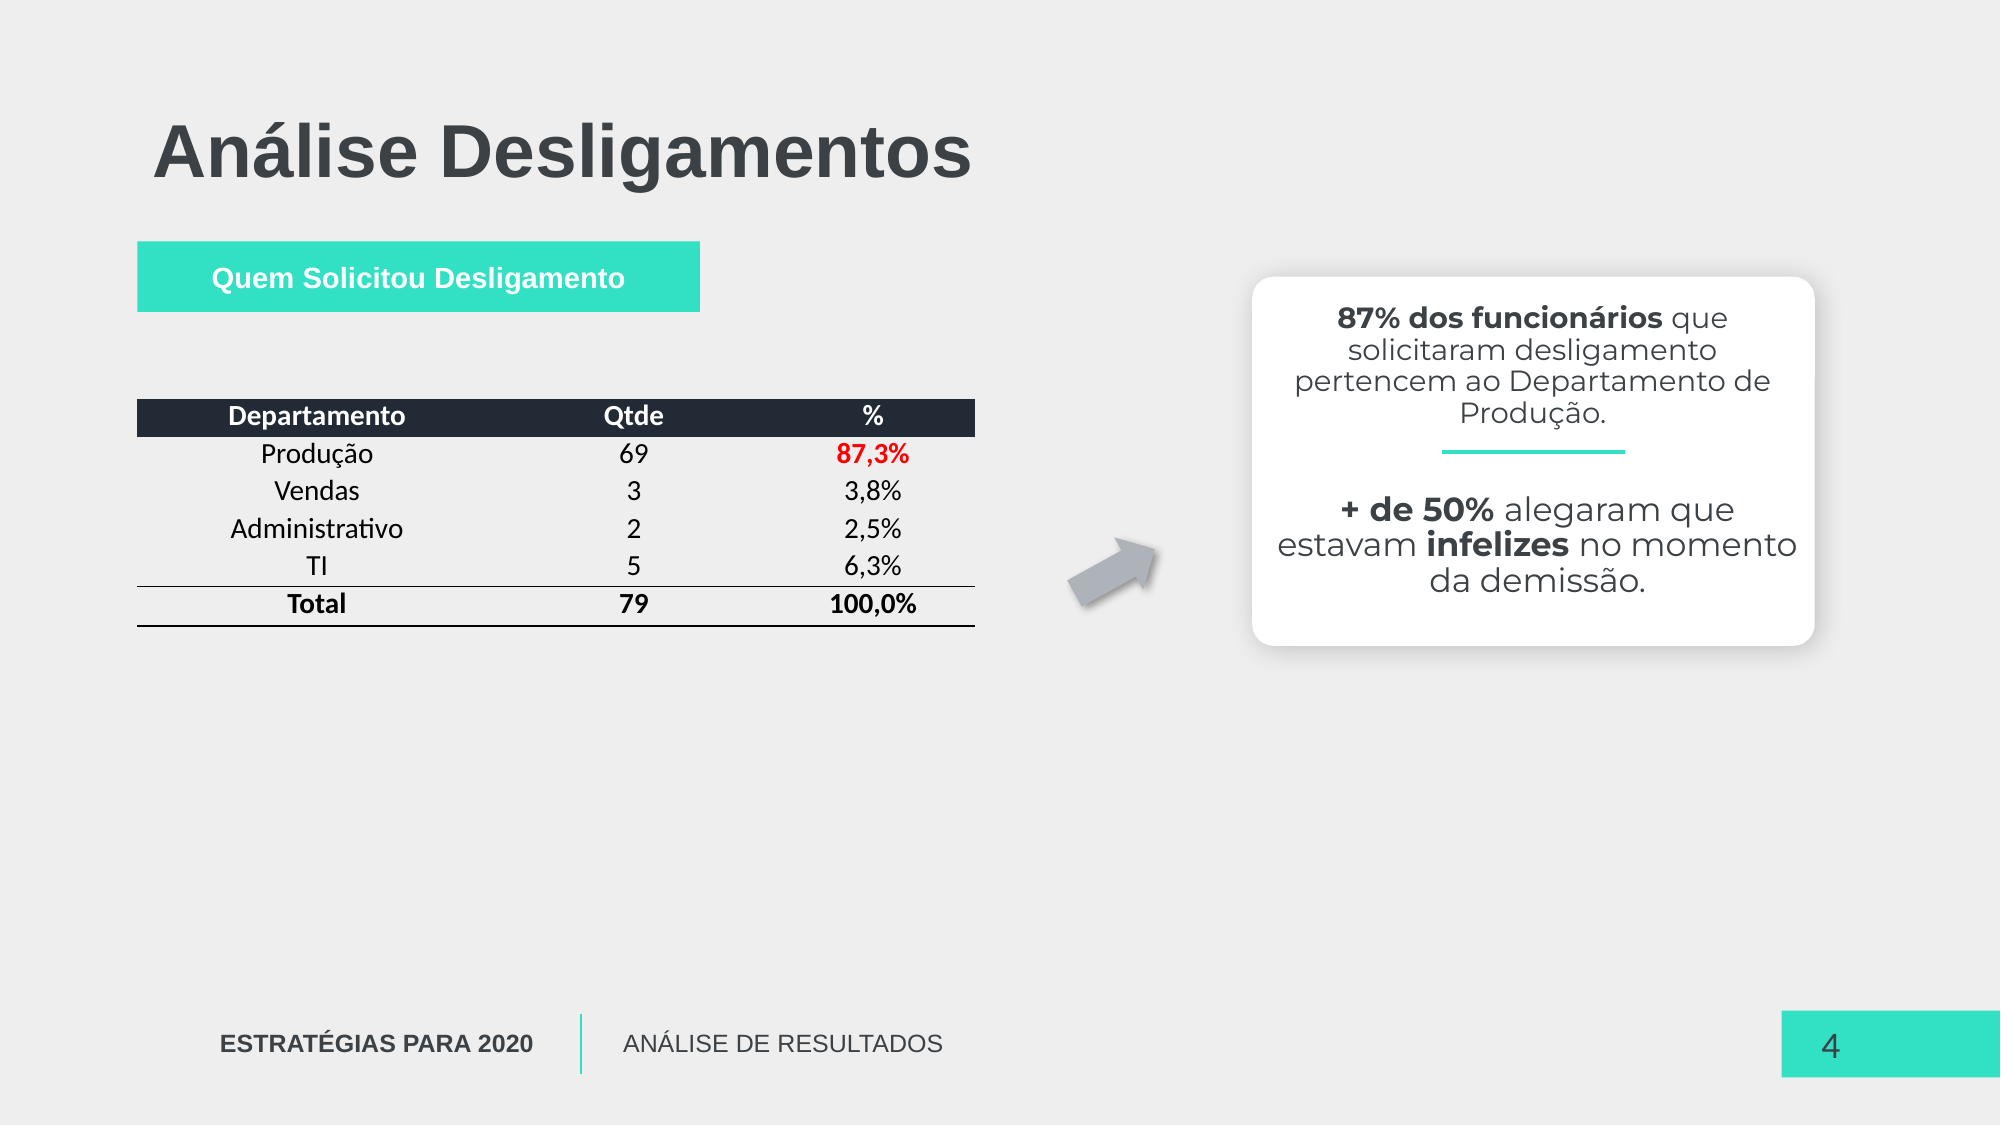

# Análise Desligamentos
Quem Solicitou Desligamento

87% dos funcionários que solicitaram desligamento pertencem ao Departamento de Produção.
+ de 50% alegaram que estavam infelizes no momento da demissão.
| Departamento | Qtde | % |
| --- | --- | --- |
| Produção | 69 | 87,3% |
| Vendas | 3 | 3,8% |
| Administrativo | 2 | 2,5% |
| TI | 5 | 6,3% |
| Total | 79 | 100,0% |

ESTRATÉGIAS PARA 2020
ANÁLISE DE RESULTADOS
4